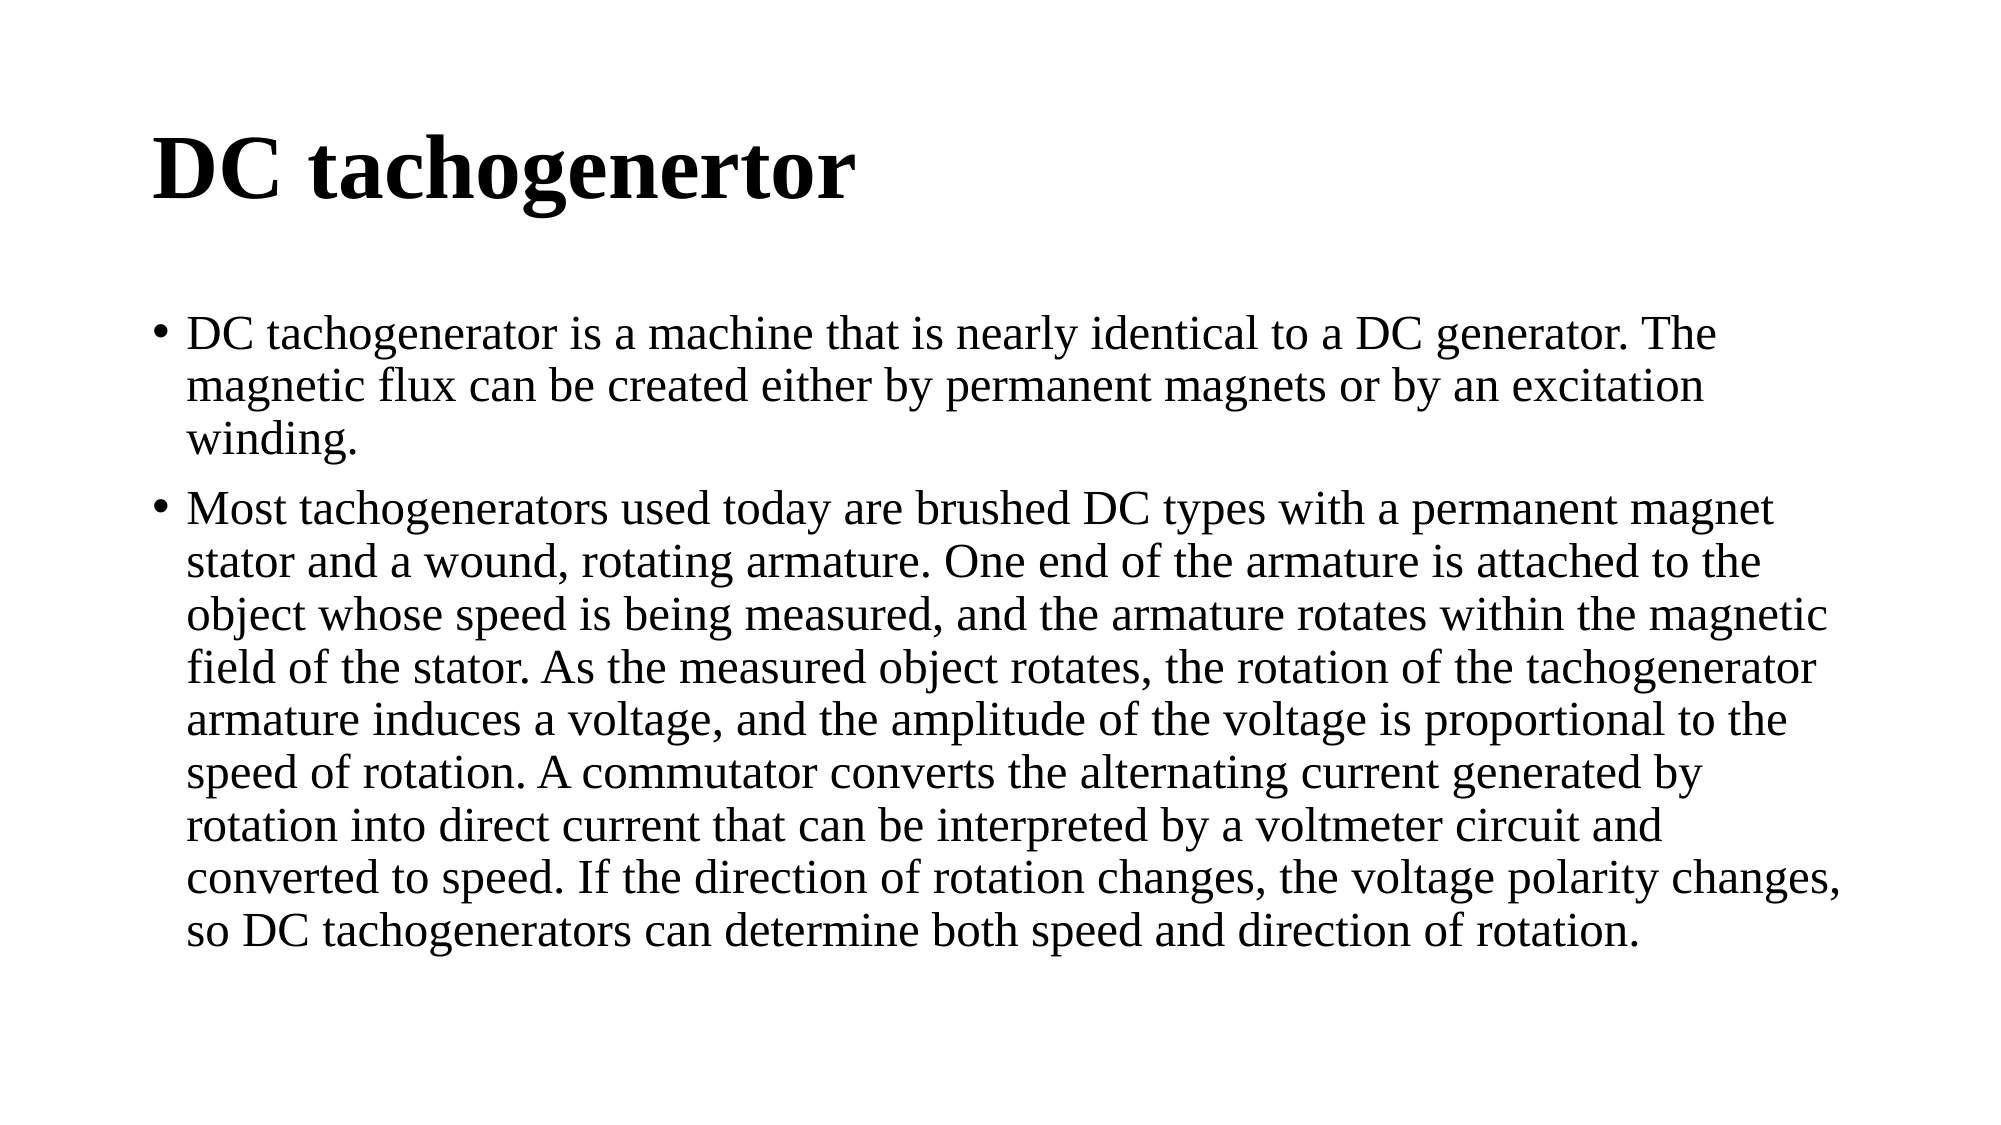

# DC tachogenertor
DC tachogenerator is a machine that is nearly identical to a DC generator. The magnetic flux can be created either by permanent magnets or by an excitation winding.
Most tachogenerators used today are brushed DC types with a permanent magnet stator and a wound, rotating armature. One end of the armature is attached to the object whose speed is being measured, and the armature rotates within the magnetic field of the stator. As the measured object rotates, the rotation of the tachogenerator armature induces a voltage, and the amplitude of the voltage is proportional to the speed of rotation. A commutator converts the alternating current generated by rotation into direct current that can be interpreted by a voltmeter circuit and converted to speed. If the direction of rotation changes, the voltage polarity changes, so DC tachogenerators can determine both speed and direction of rotation.